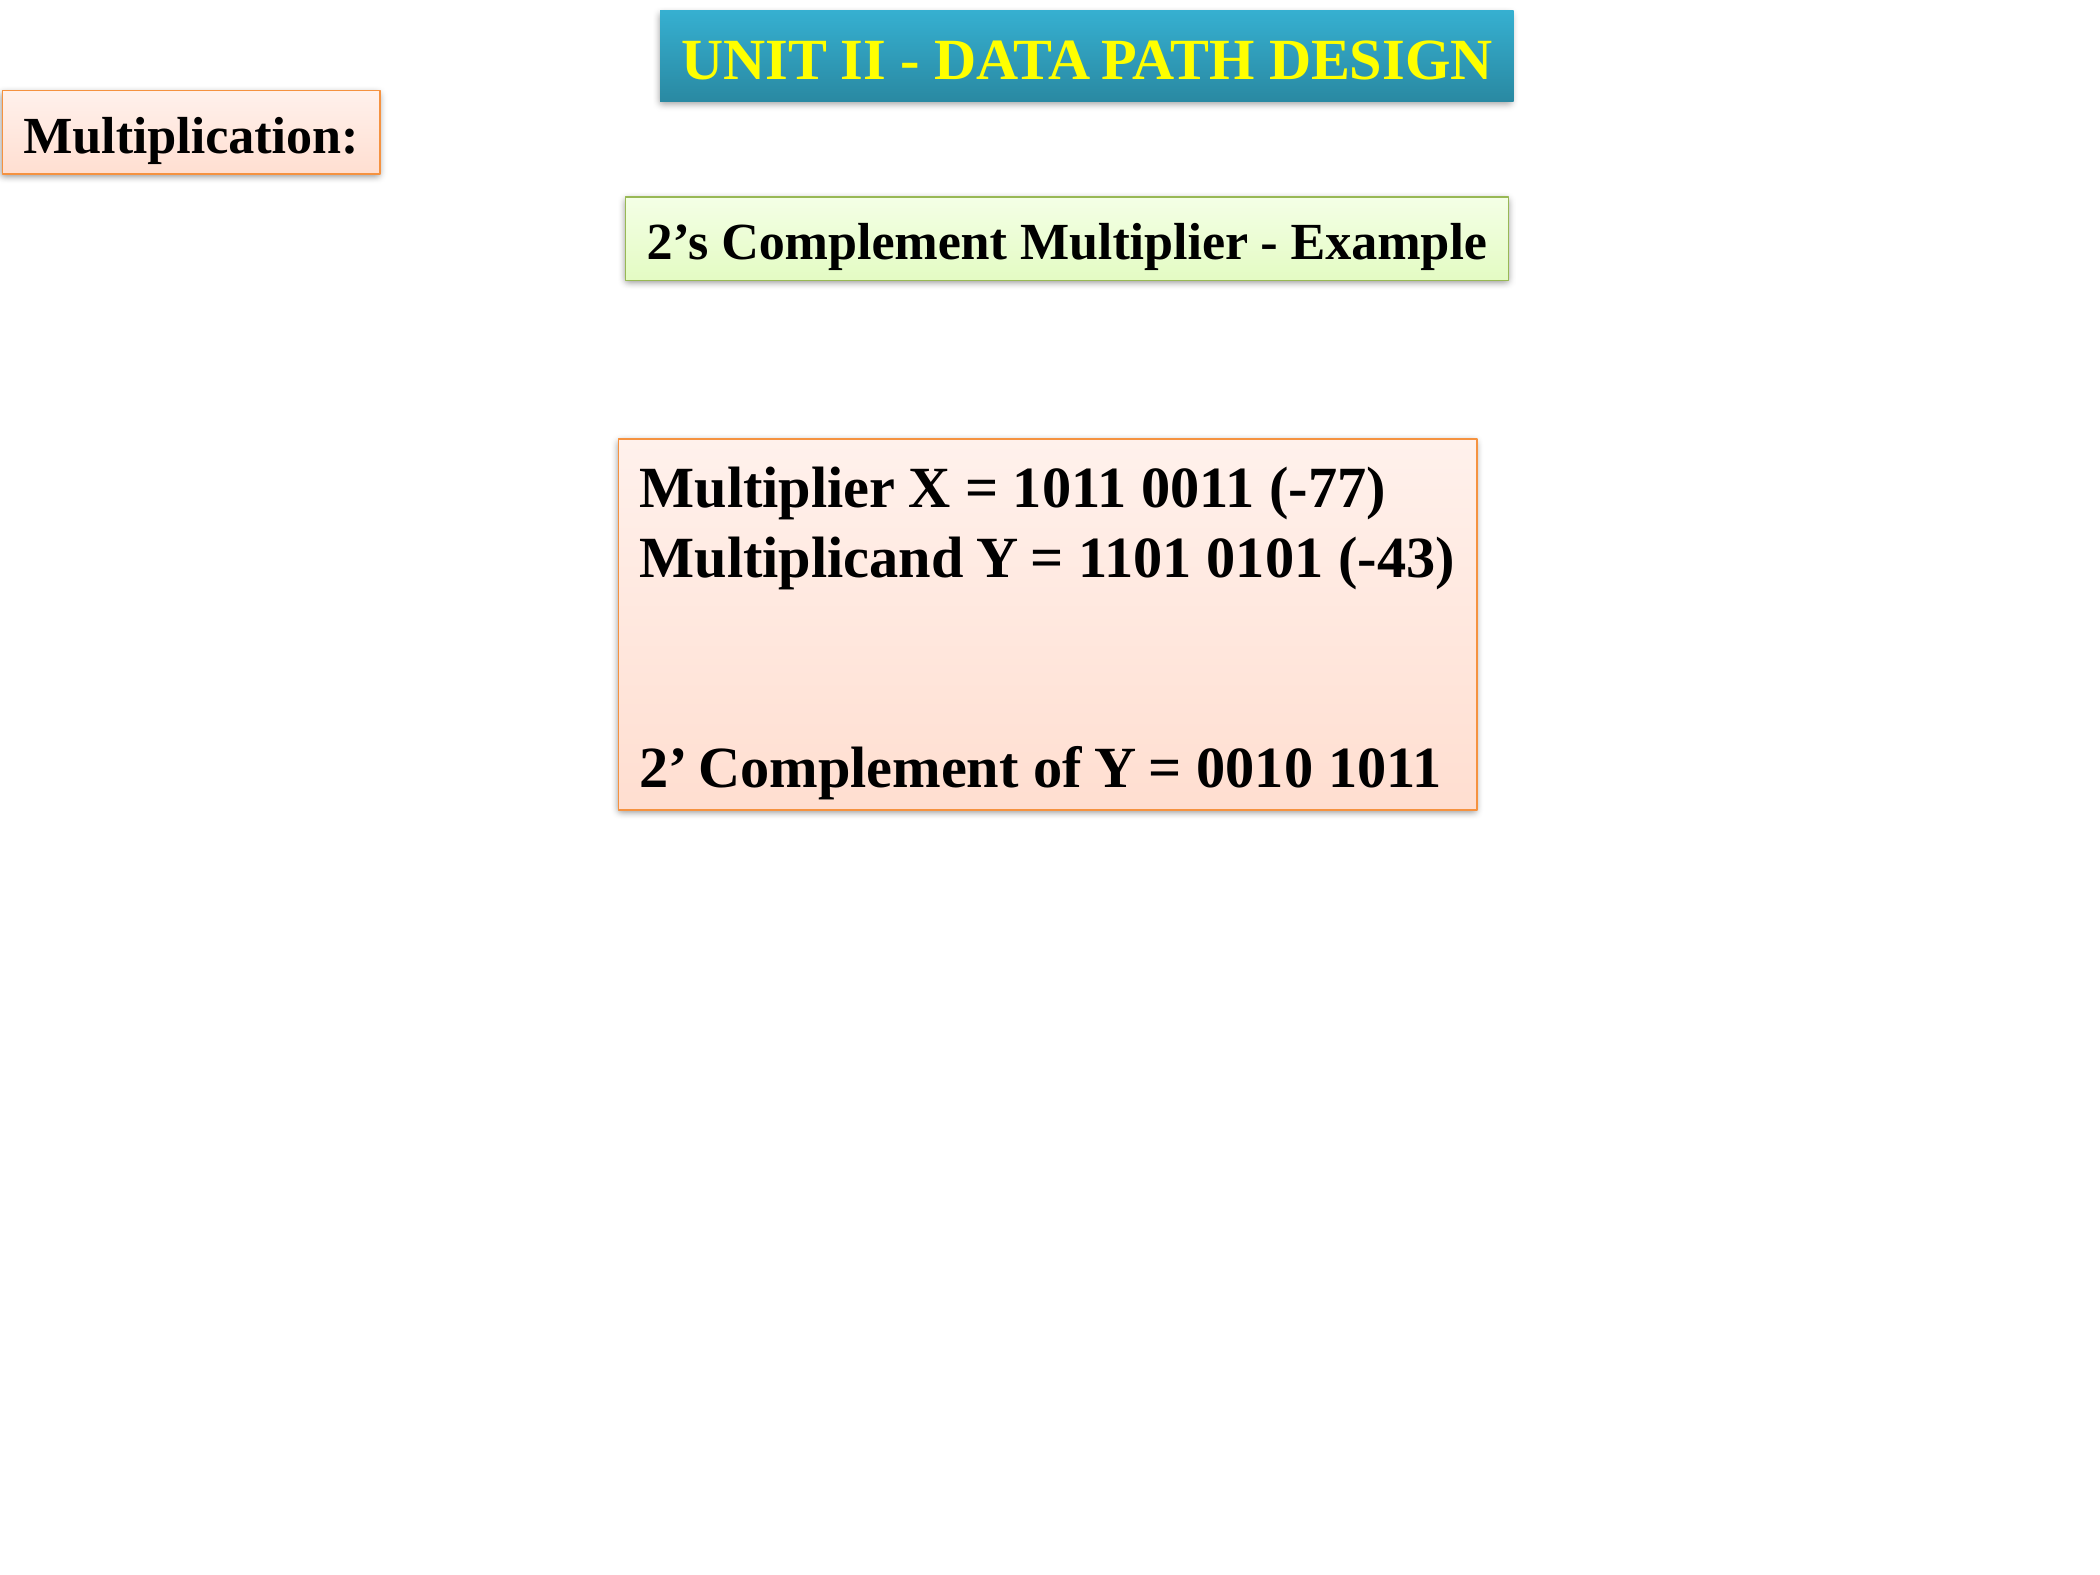

UNIT II - DATA PATH DESIGN
Multiplication:
2’s Complement Multiplier - Example
Multiplier X = 1011 0011 (-77)
Multiplicand Y = 1101 0101 (-43)

2’ Complement of Y = 0010 1011